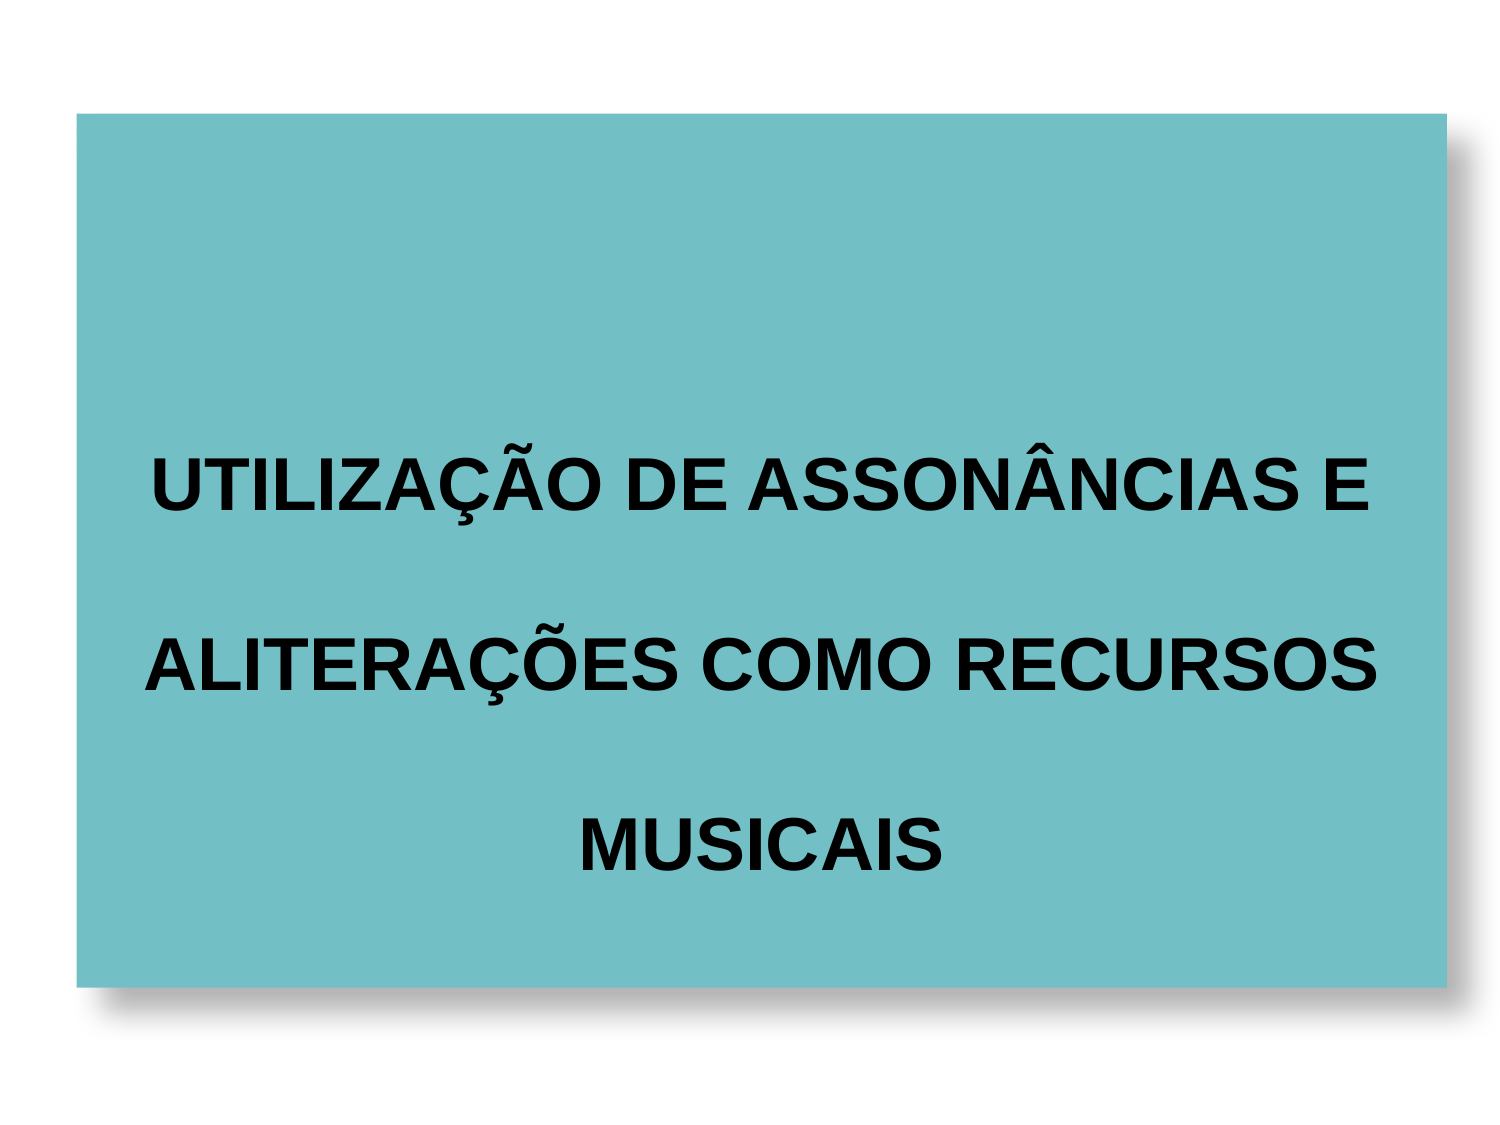

# UTILIZAÇÃO DE ASSONÂNCIAS E ALITERAÇÕES COMO RECURSOS MUSICAIS